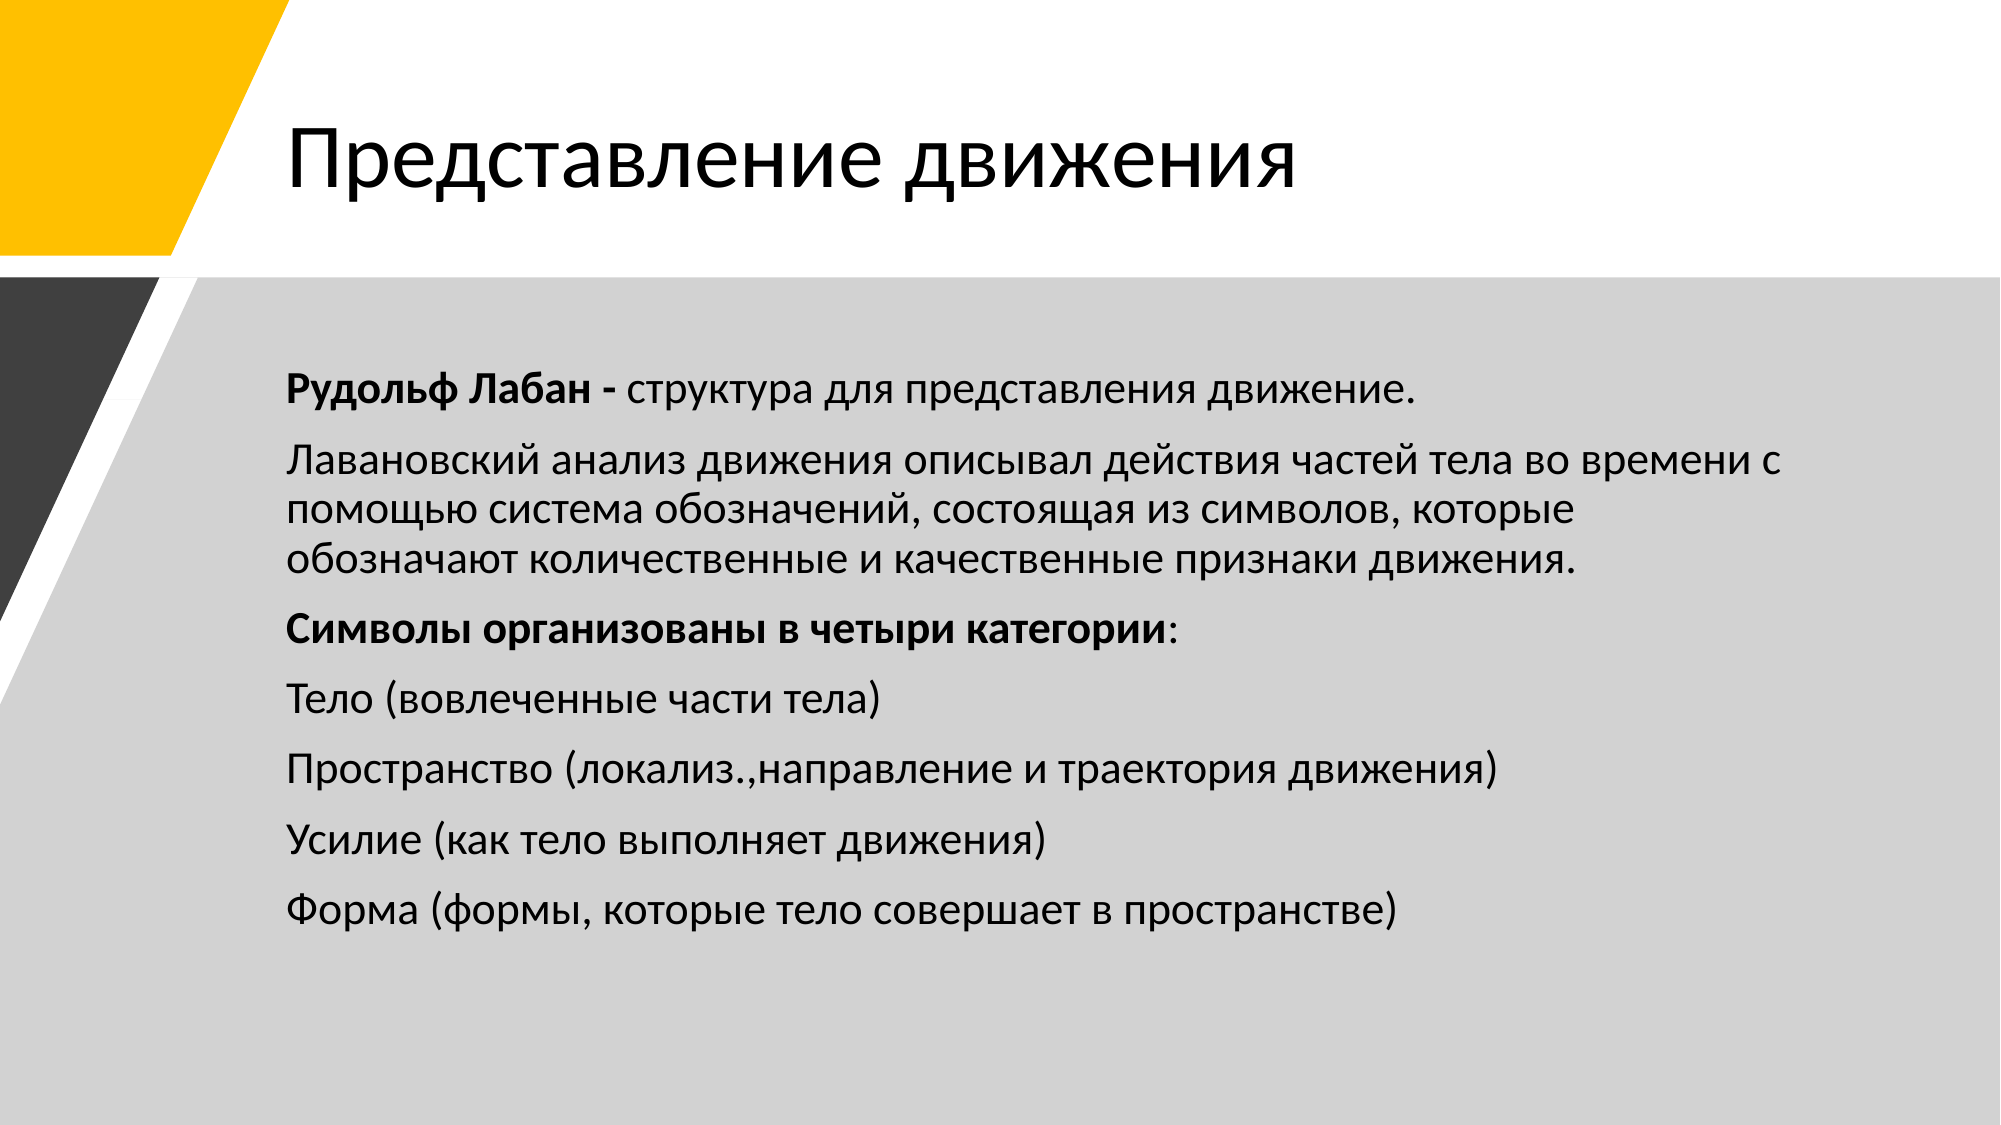

# Представление движения

Рудольф Лабан - структура для представления движение.
Лавановский анализ движения описывал действия частей тела во времени с помощью система обозначений, состоящая из символов, которые обозначают количественные и качественные признаки движения.
Символы организованы в четыри категории:
Тело (вовлеченные части тела)
Пространство (локализ.,направление и траектория движения)
Усилие (как тело выполняет движения)
Форма (формы, которые тело совершает в пространстве)